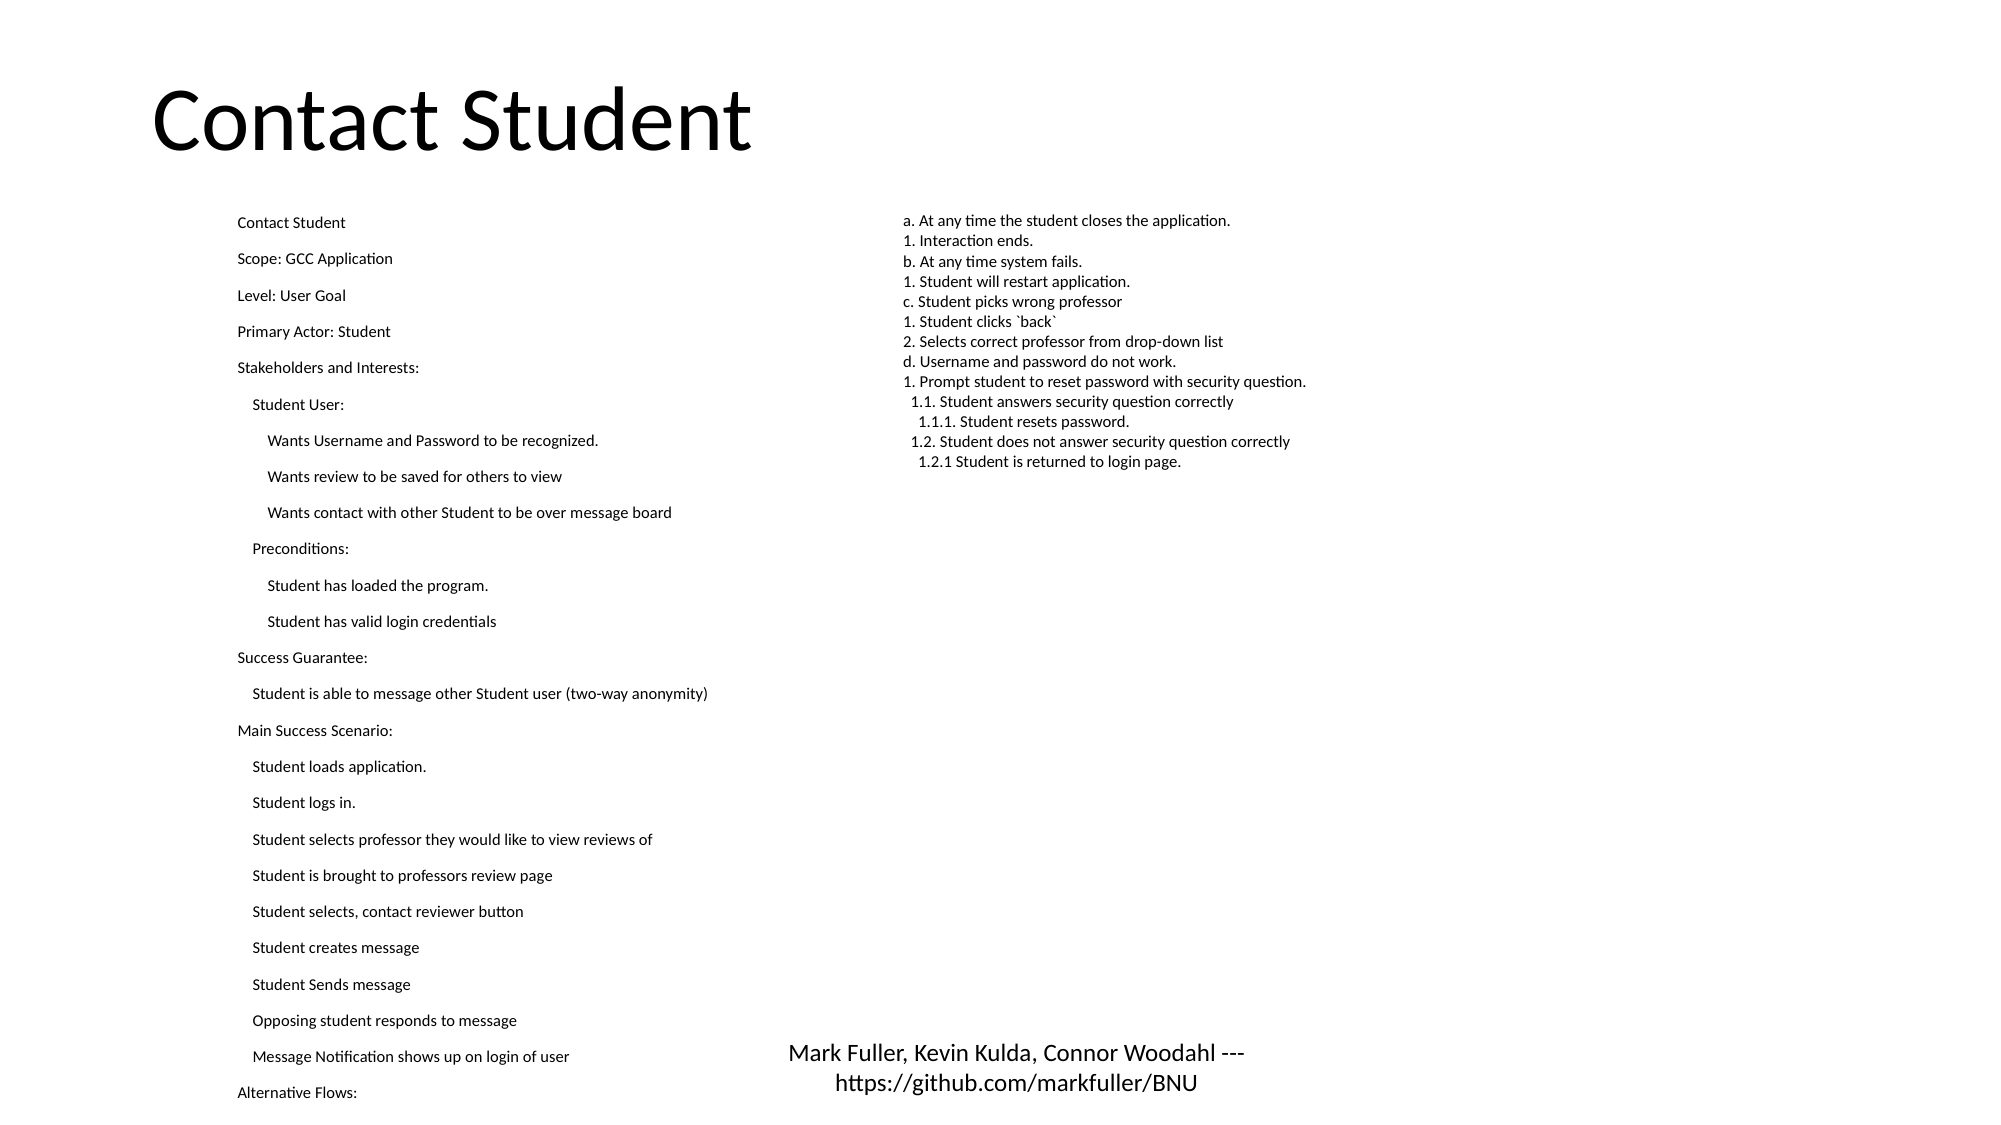

# Contact Student
Contact Student
Scope: GCC Application
Level: User Goal
Primary Actor: Student
Stakeholders and Interests:
    Student User:
        Wants Username and Password to be recognized.
        Wants review to be saved for others to view
        Wants contact with other Student to be over message board
    Preconditions:
        Student has loaded the program.
        Student has valid login credentials
Success Guarantee:
    Student is able to message other Student user (two-way anonymity)
Main Success Scenario:
    Student loads application.
    Student logs in.
    Student selects professor they would like to view reviews of
    Student is brought to professors review page
    Student selects, contact reviewer button
    Student creates message
    Student Sends message
    Opposing student responds to message
    Message Notification shows up on login of user
Alternative Flows:

a. At any time the student closes the application.
1. Interaction ends.
b. At any time system fails.
1. Student will restart application.
c. Student picks wrong professor
1. Student clicks `back`
2. Selects correct professor from drop-down list
d. Username and password do not work.
1. Prompt student to reset password with security question.
  1.1. Student answers security question correctly
    1.1.1. Student resets password.
  1.2. Student does not answer security question correctly
    1.2.1 Student is returned to login page.
Mark Fuller, Kevin Kulda, Connor Woodahl --- https://github.com/markfuller/BNU